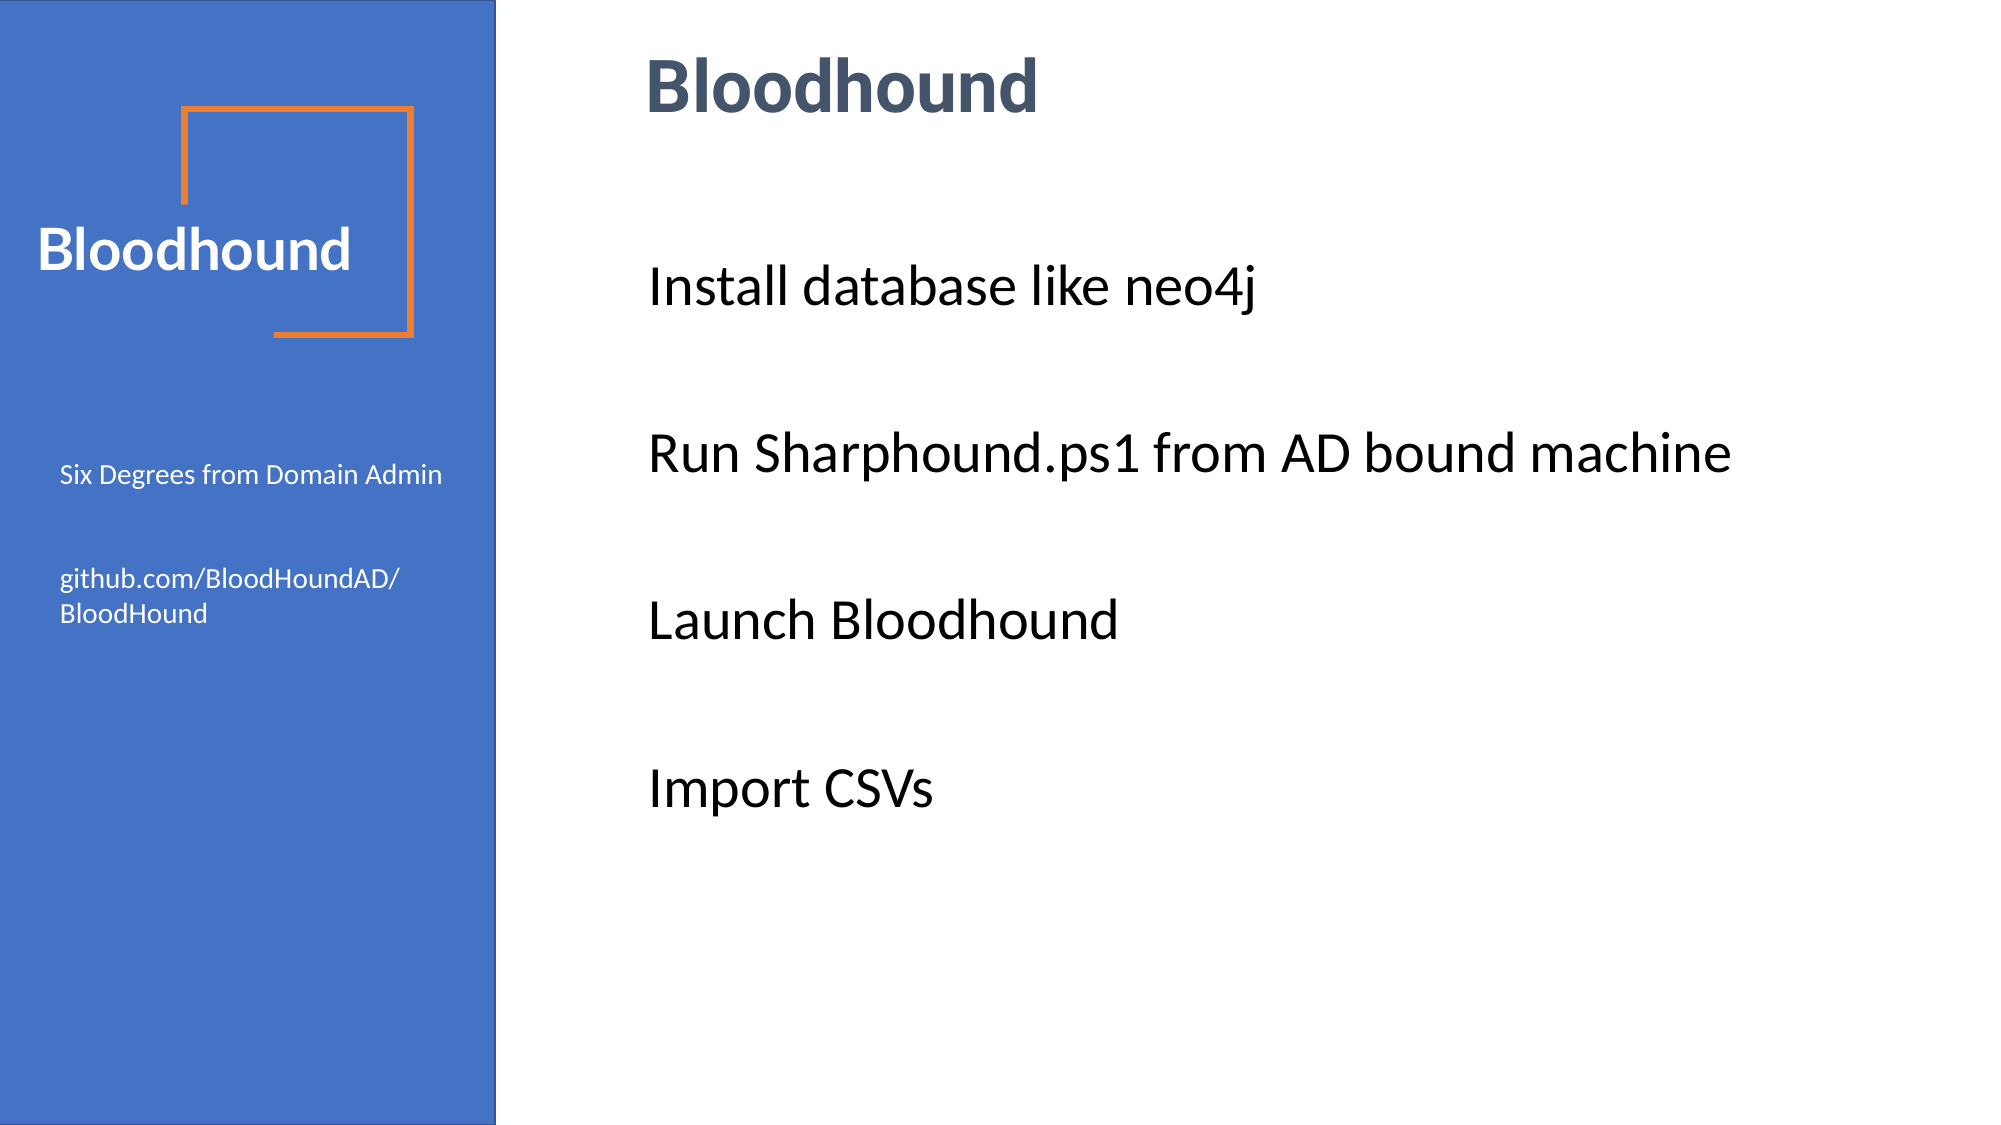

Bloodhound

Bloodhound

Install database like neo4j

Run Sharphound.ps1 from AD bound machine

Launch Bloodhound

Import CSVs
Six Degrees from Domain Admin

github.com/BloodHoundAD/BloodHound